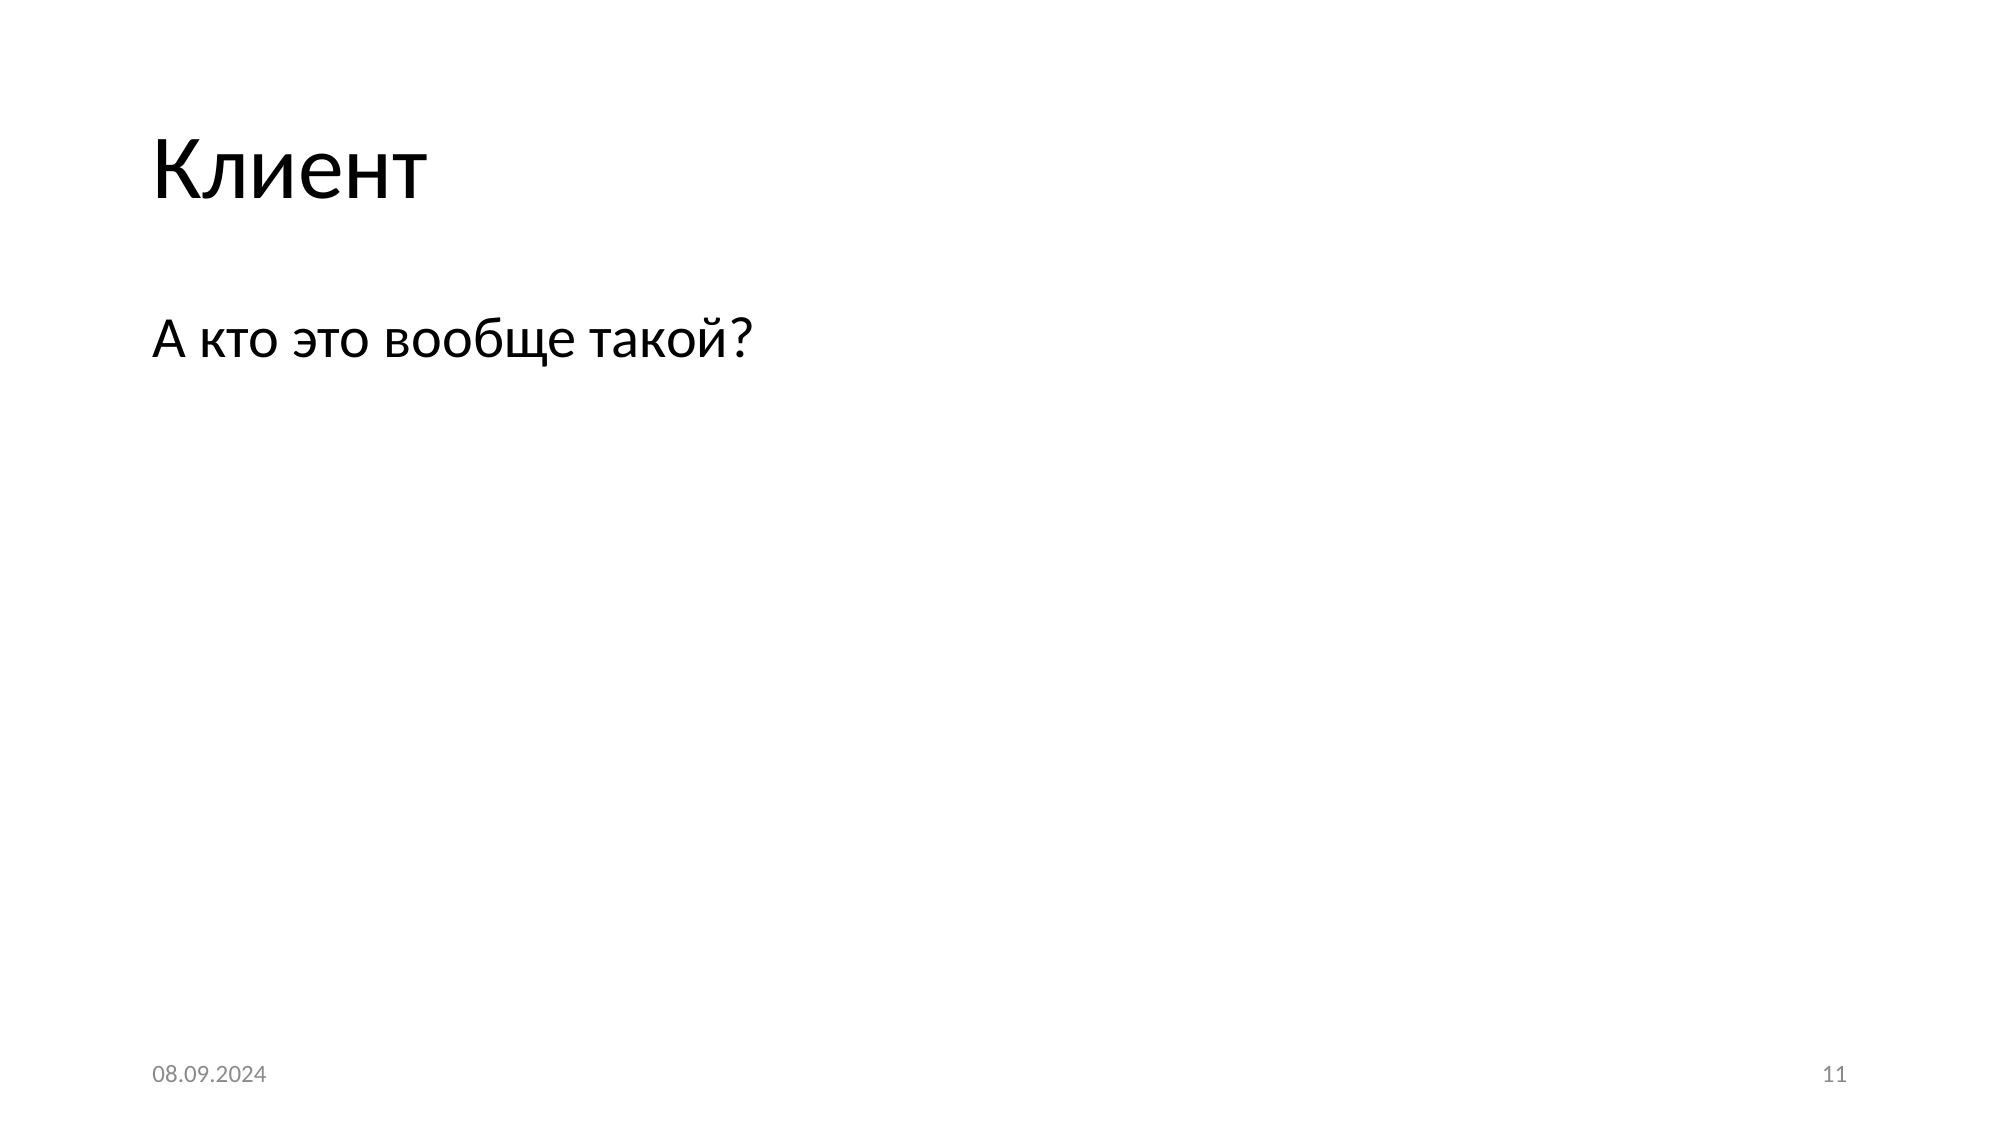

# Клиент
А кто это вообще такой?
08.09.2024
11